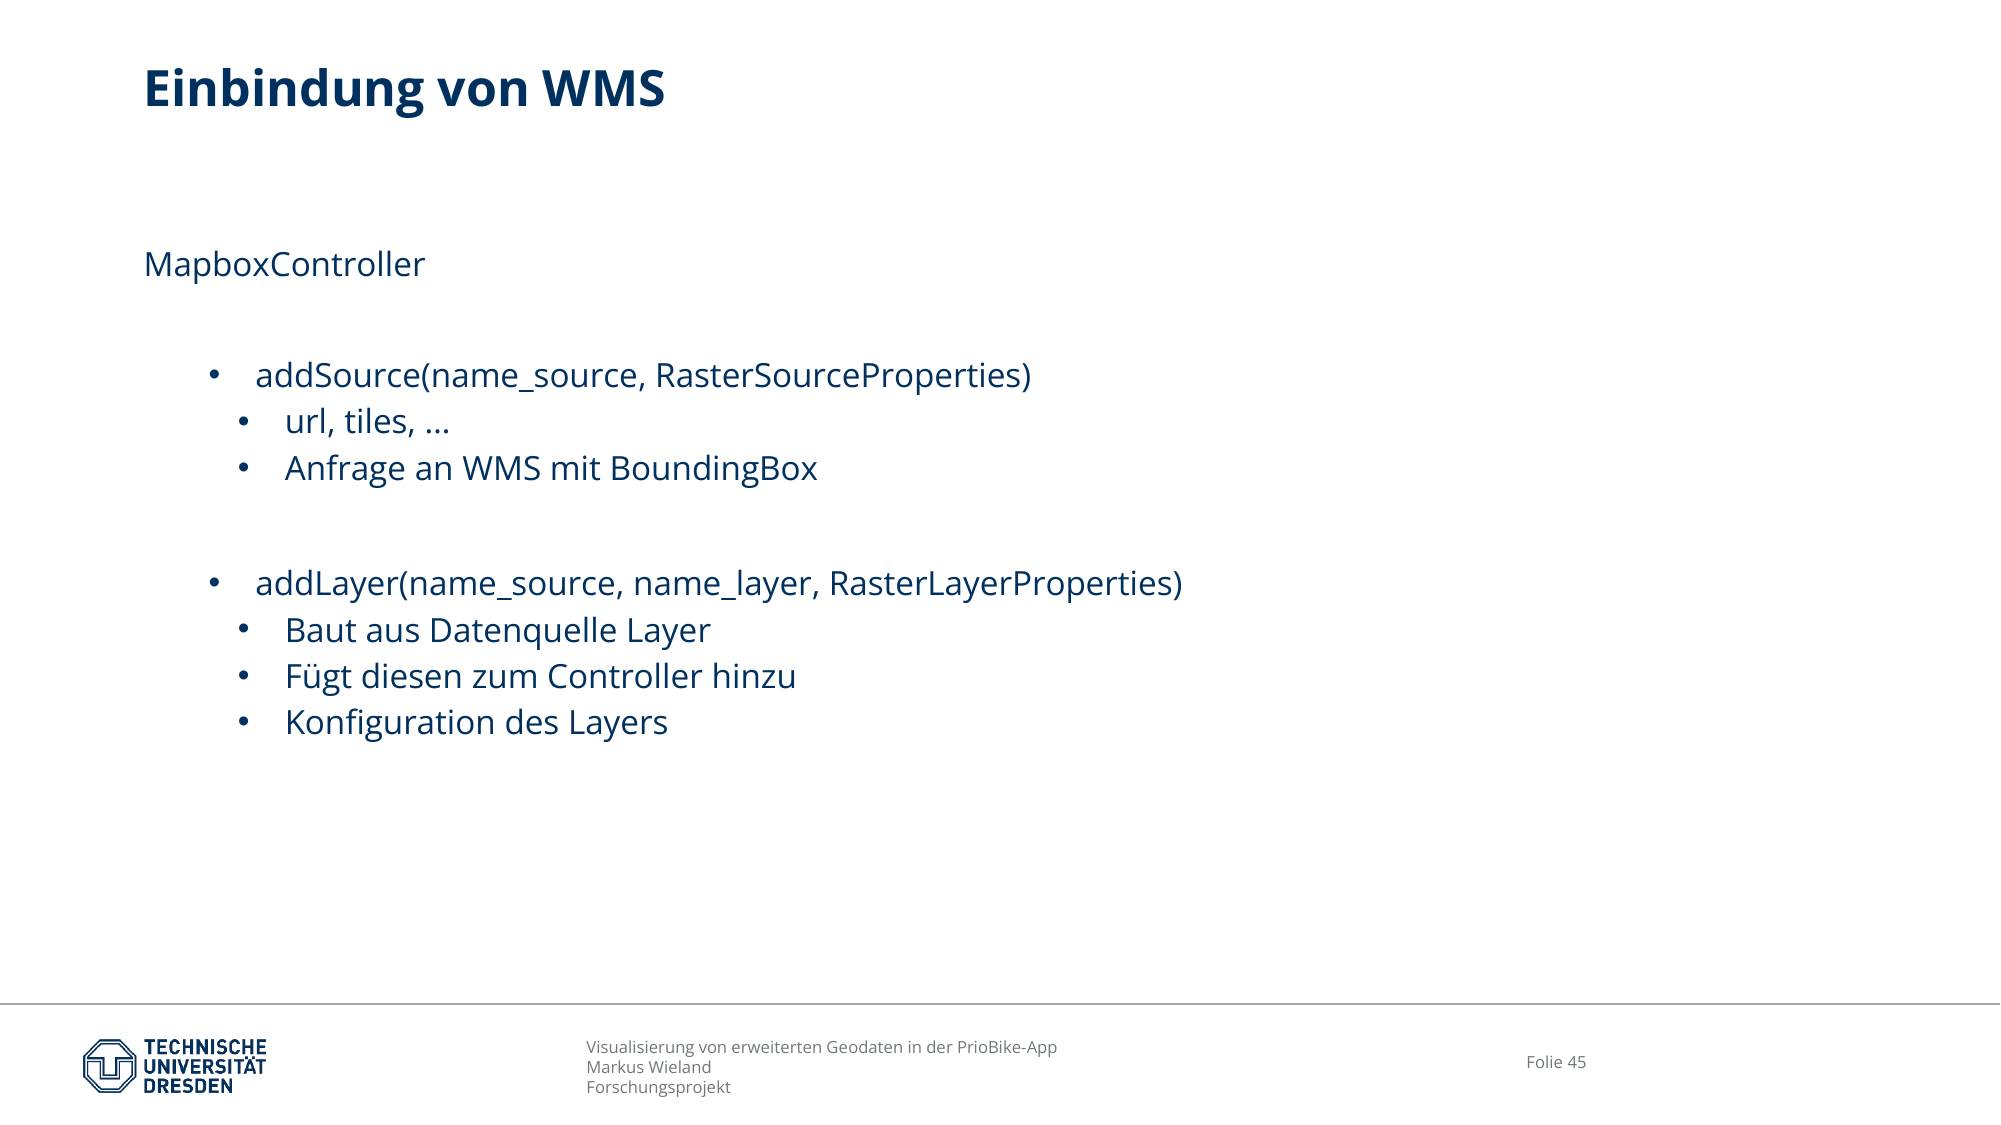

# Einbindung von WMS
MapboxController

addSource(name_source, RasterSourceProperties)
url, tiles, …
Anfrage an WMS mit BoundingBox

addLayer(name_source, name_layer, RasterLayerProperties)
Baut aus Datenquelle Layer
Fügt diesen zum Controller hinzu
Konfiguration des Layers